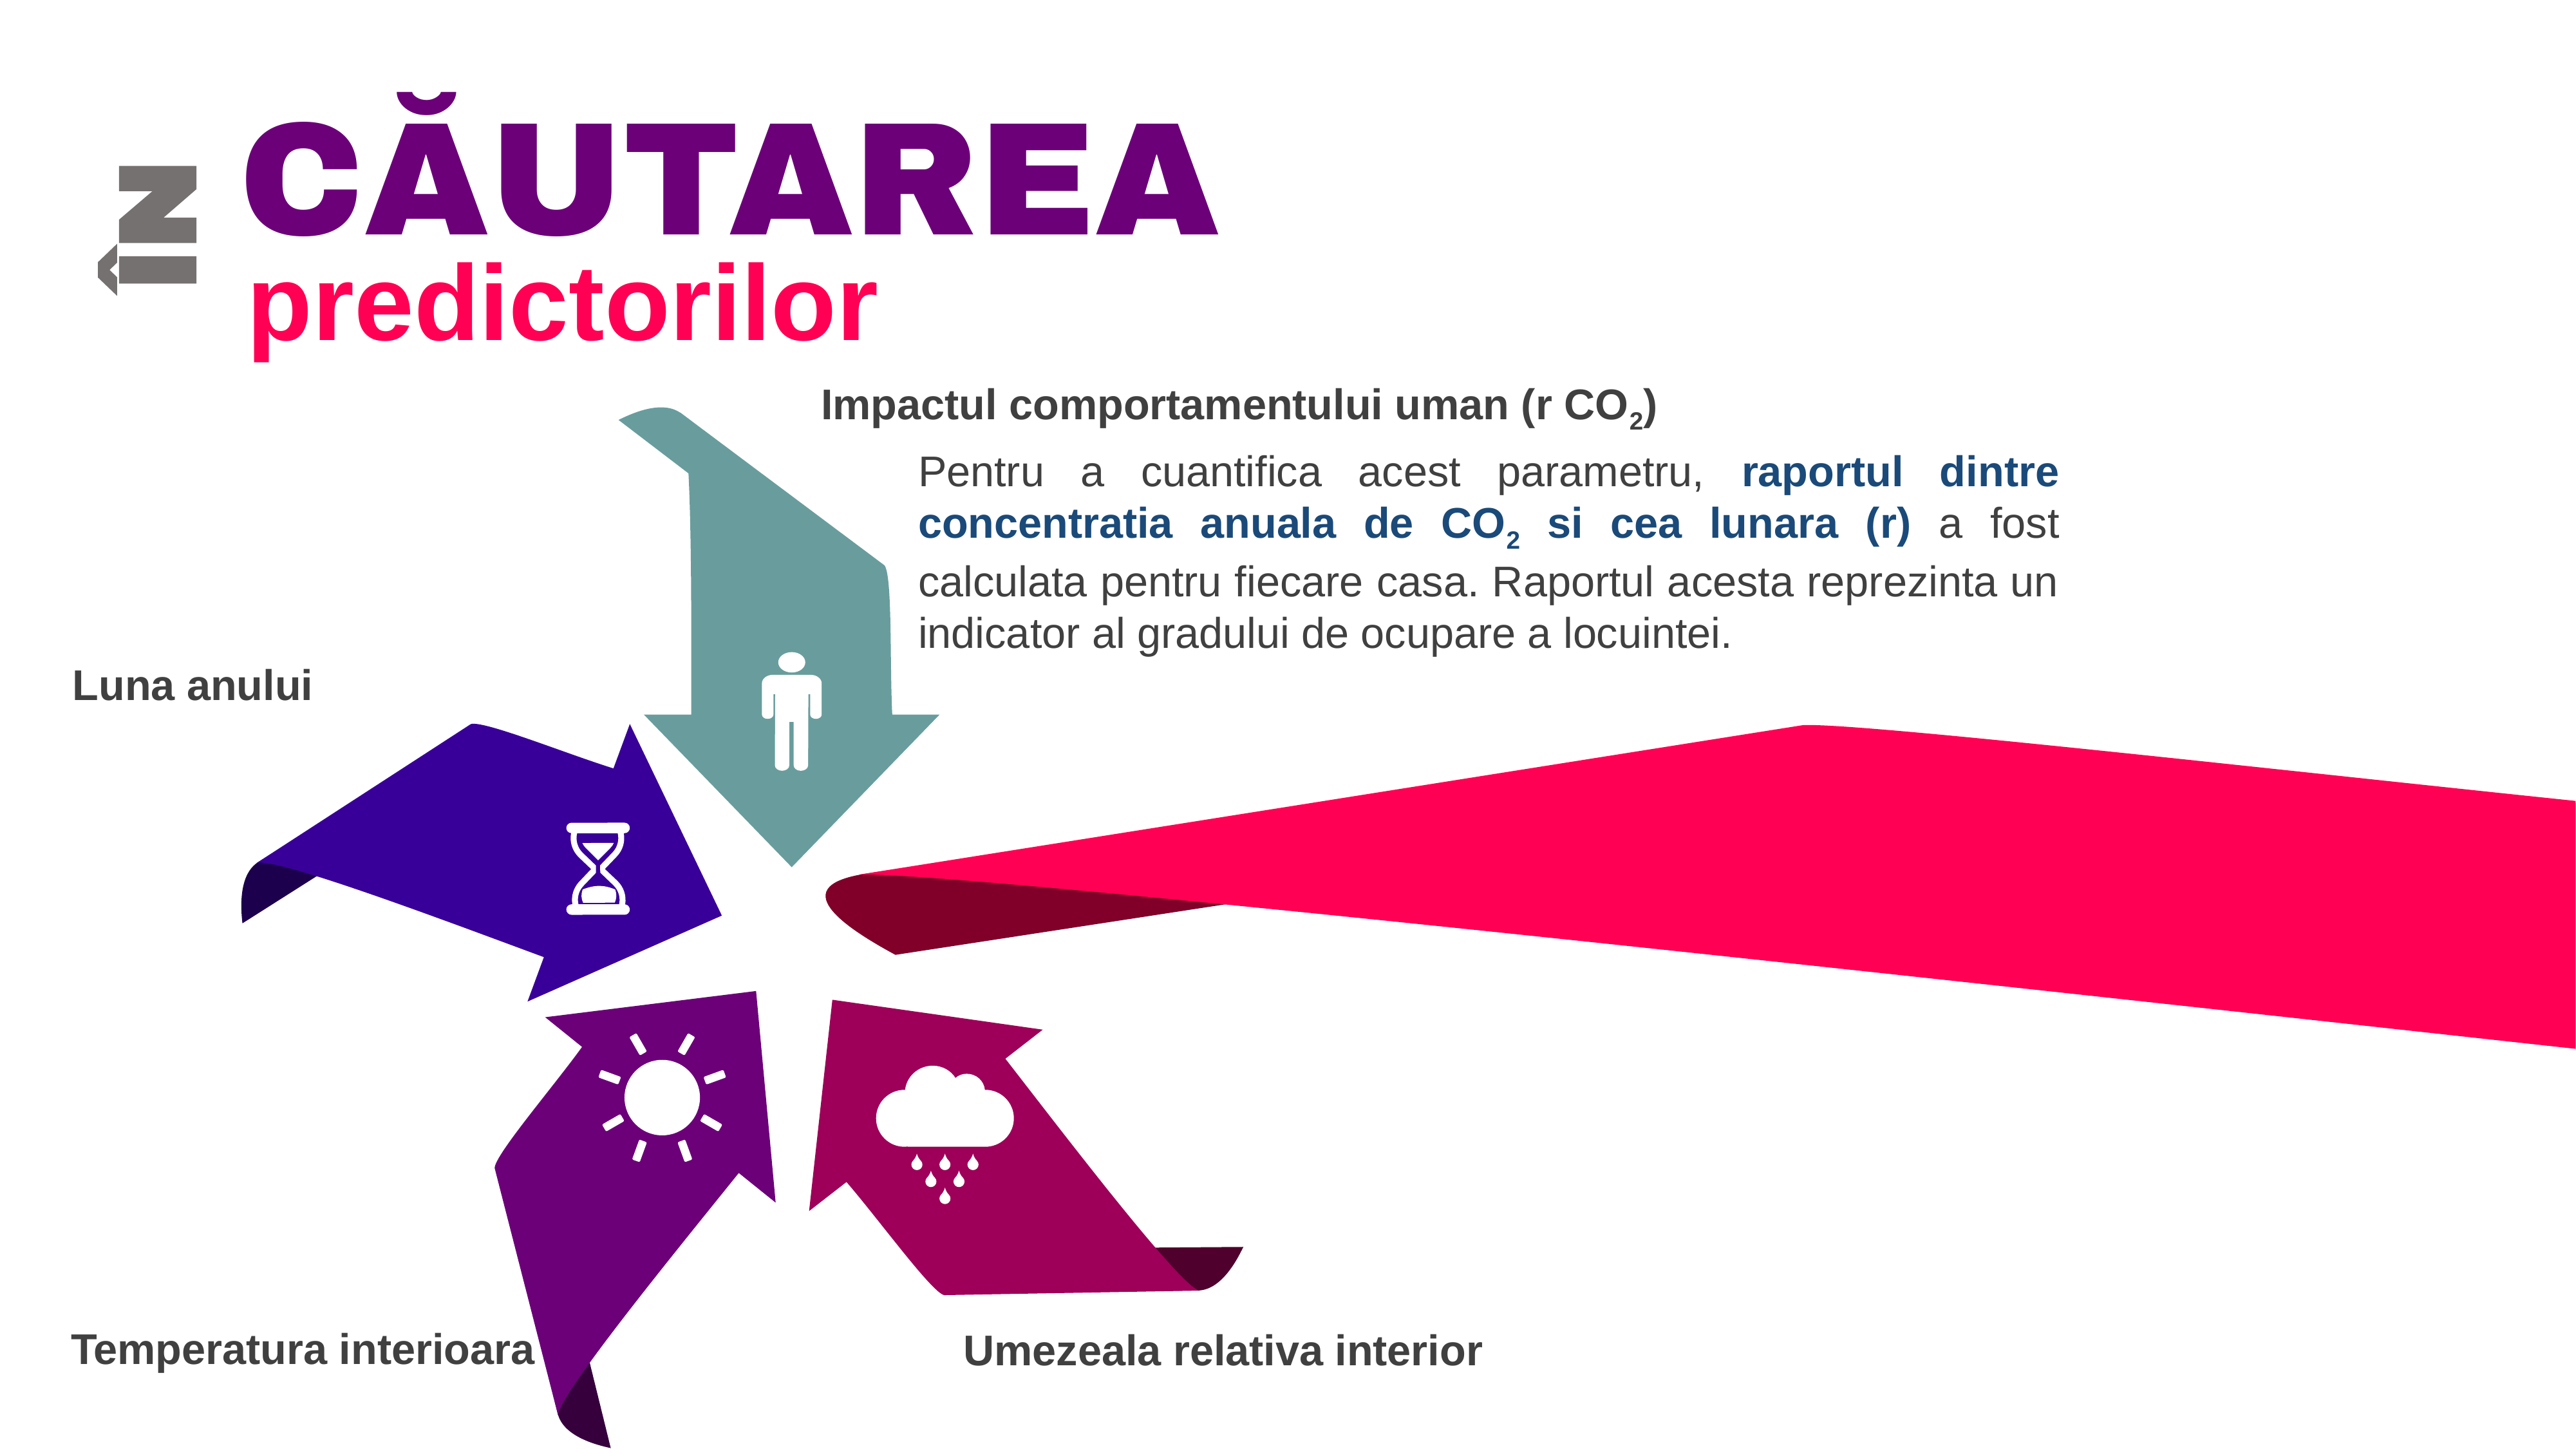

cĂutarea
ÎN
predictorilor
Impactul comportamentului uman (r CO2)
Pentru a cuantifica acest parametru, raportul dintre concentratia anuala de CO2 si cea lunara (r) a fost calculata pentru fiecare casa. Raportul acesta reprezinta un indicator al gradului de ocupare a locuintei.

Luna anului

Temperatura interioara
Umezeala relativa interior